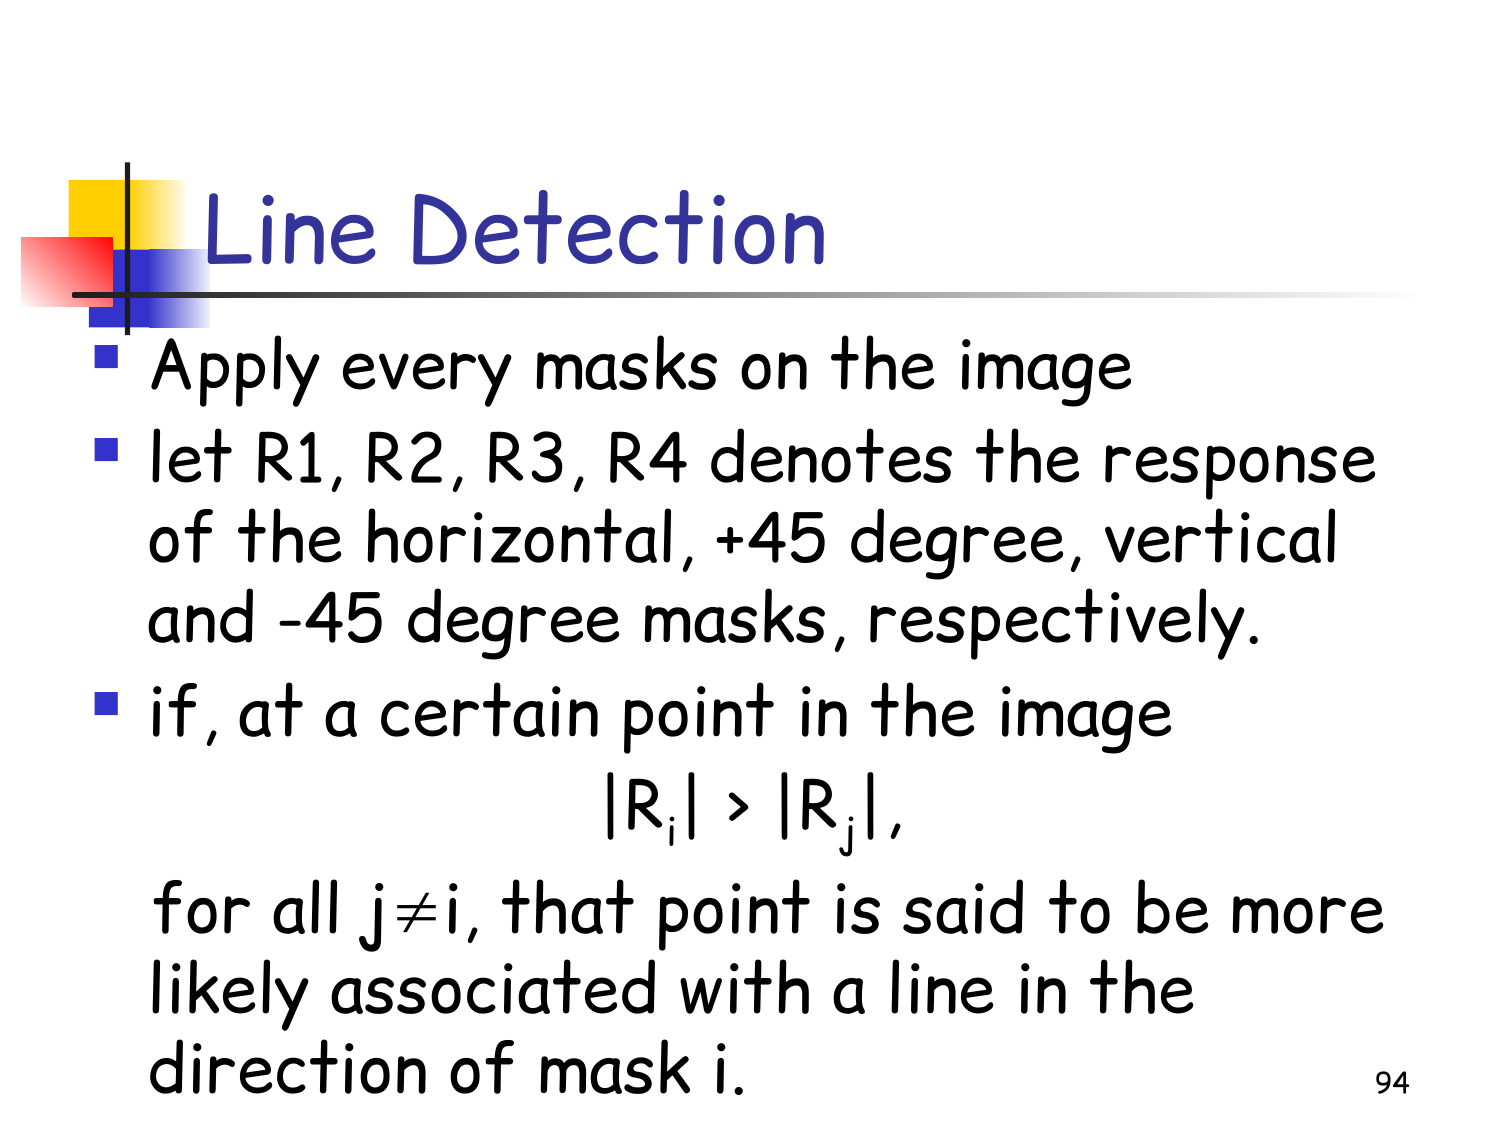

# Line Detection
Apply every masks on the image
let R1, R2, R3, R4 denotes the response of the horizontal, +45 degree, vertical and -45 degree masks, respectively.
if, at a certain point in the image
|Ri| > |Rj|,
   for all j≠i, that point is said to be more likely associated with a line in the direction of mask i.

94